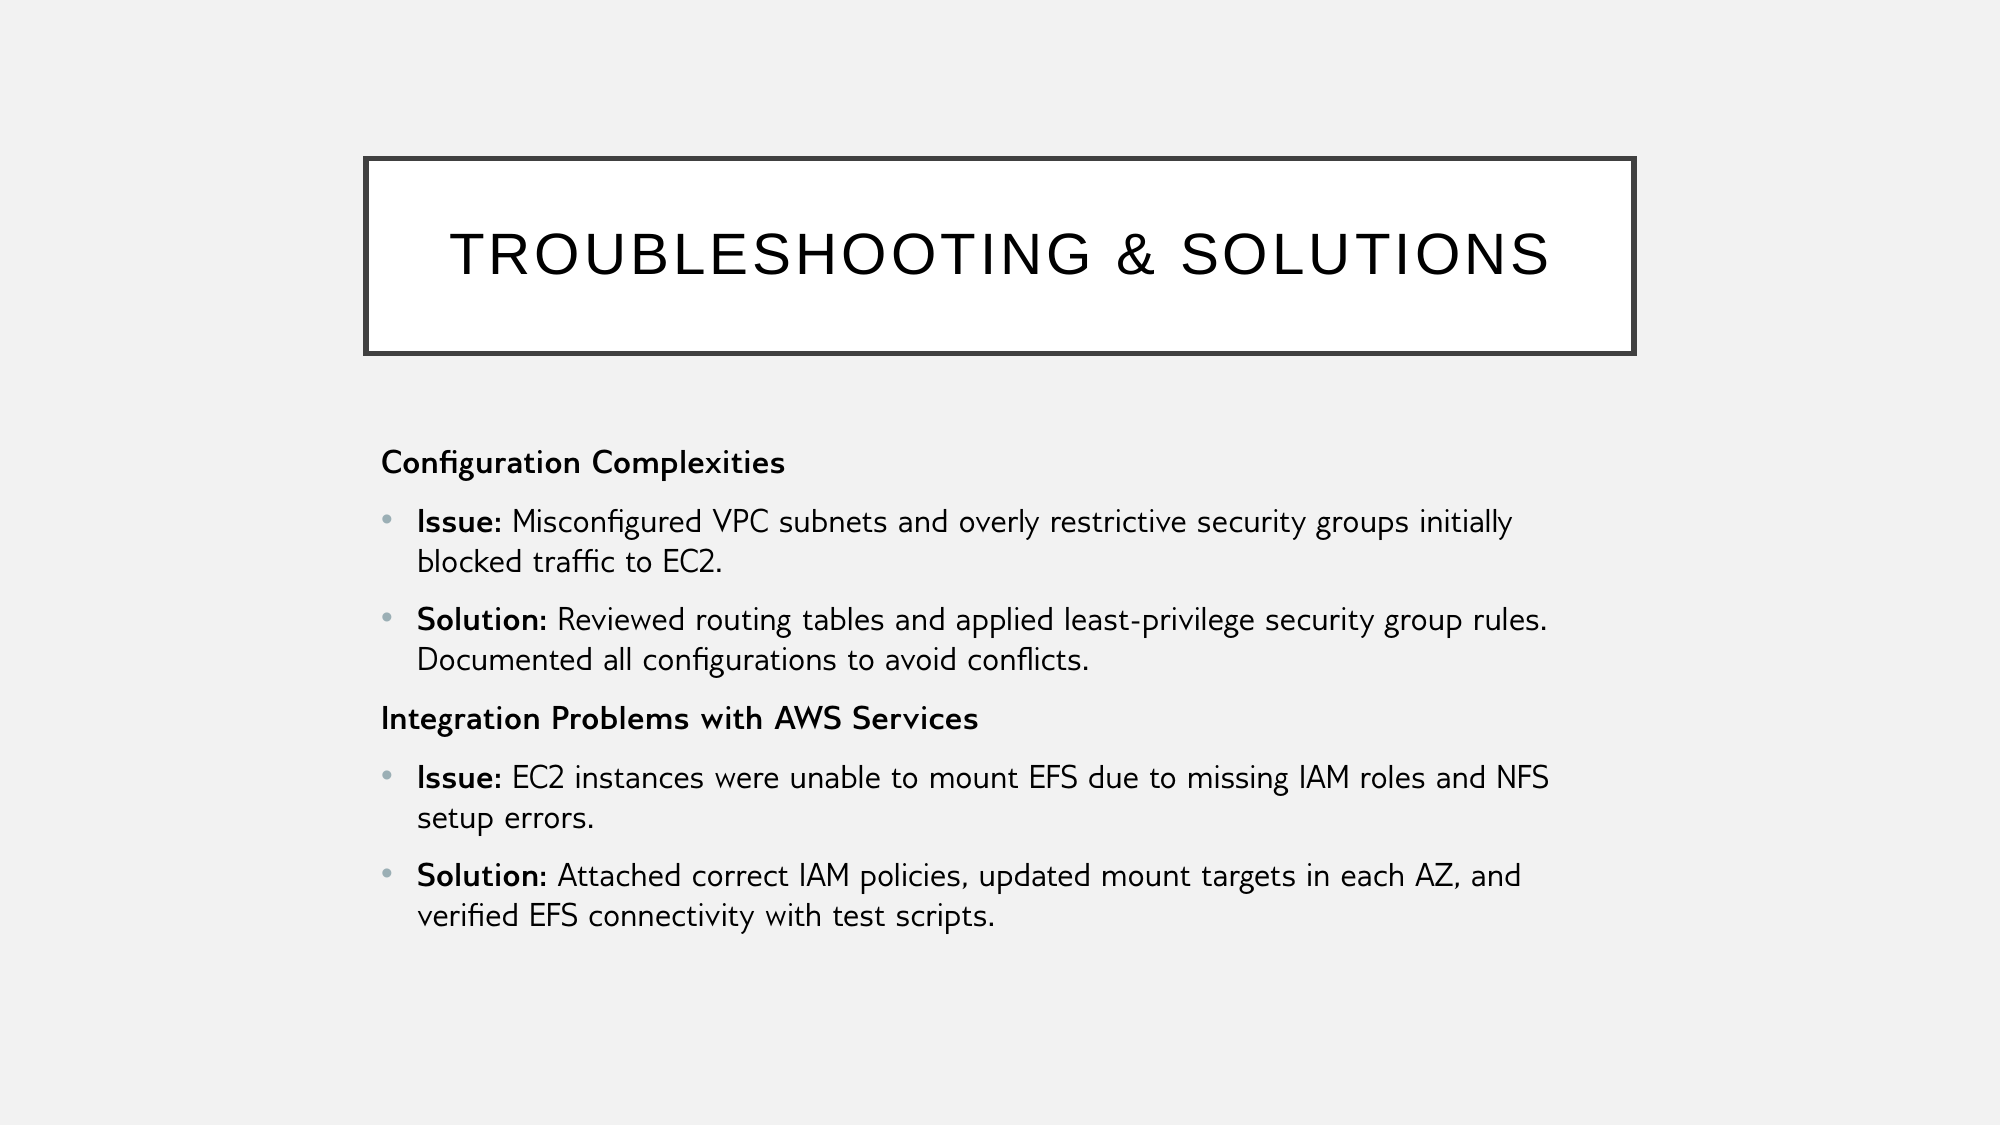

# Troubleshooting & Solutions
Configuration Complexities
Issue: Misconfigured VPC subnets and overly restrictive security groups initially blocked traffic to EC2.
Solution: Reviewed routing tables and applied least-privilege security group rules. Documented all configurations to avoid conflicts.
Integration Problems with AWS Services
Issue: EC2 instances were unable to mount EFS due to missing IAM roles and NFS setup errors.
Solution: Attached correct IAM policies, updated mount targets in each AZ, and verified EFS connectivity with test scripts.